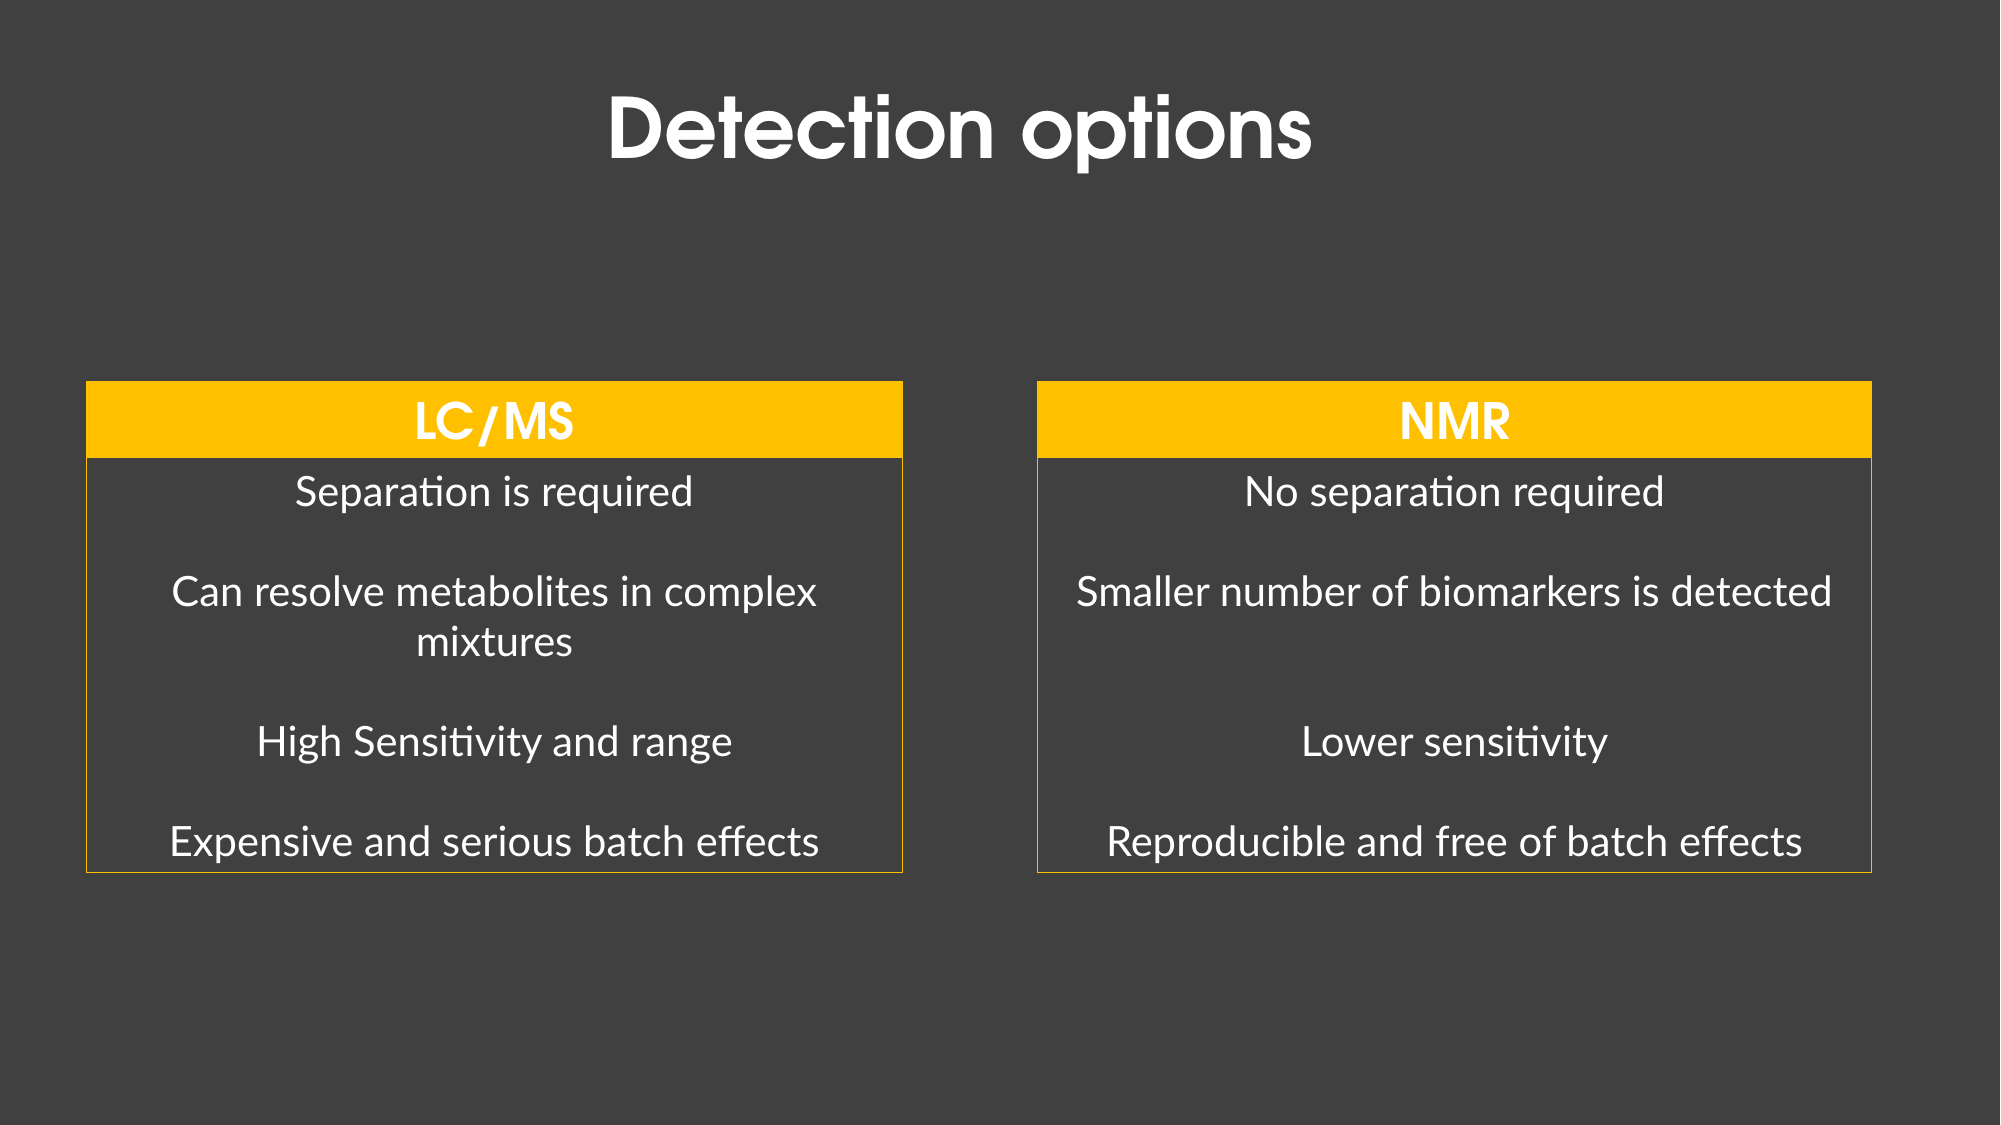

Detection options
LC/MS
Separation is required

Can resolve metabolites in complex mixtures

High Sensitivity and range

Expensive and serious batch effects
NMR
No separation required

Smaller number of biomarkers is detected

Lower sensitivity

Reproducible and free of batch effects